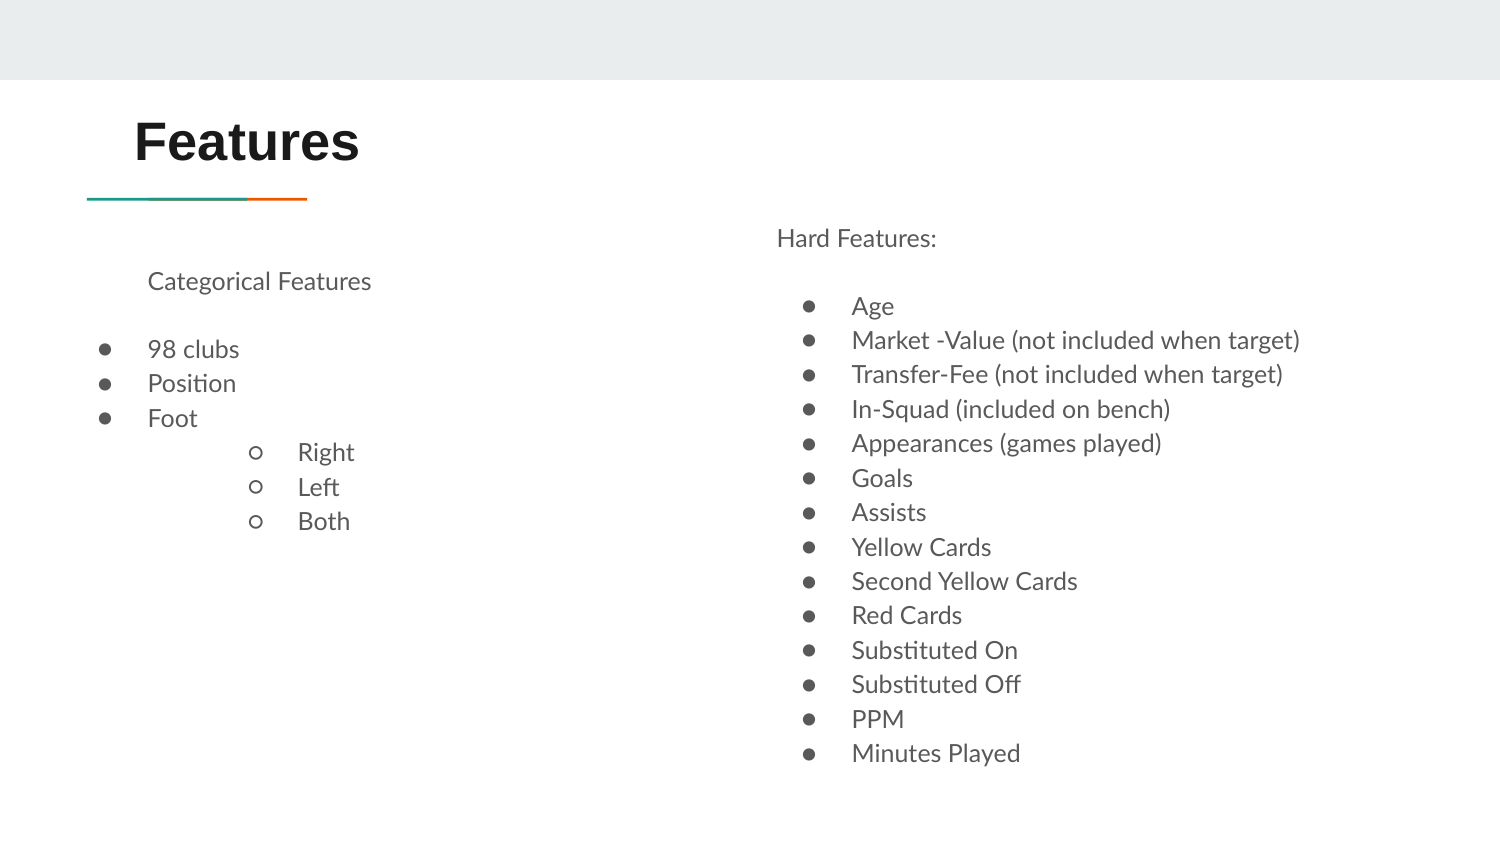

# Features
Hard Features:
Age
Market -Value (not included when target)
Transfer-Fee (not included when target)
In-Squad (included on bench)
Appearances (games played)
Goals
Assists
Yellow Cards
Second Yellow Cards
Red Cards
Substituted On
Substituted Off
PPM
Minutes Played

Categorical Features
98 clubs
Position
Foot
Right
Left
Both